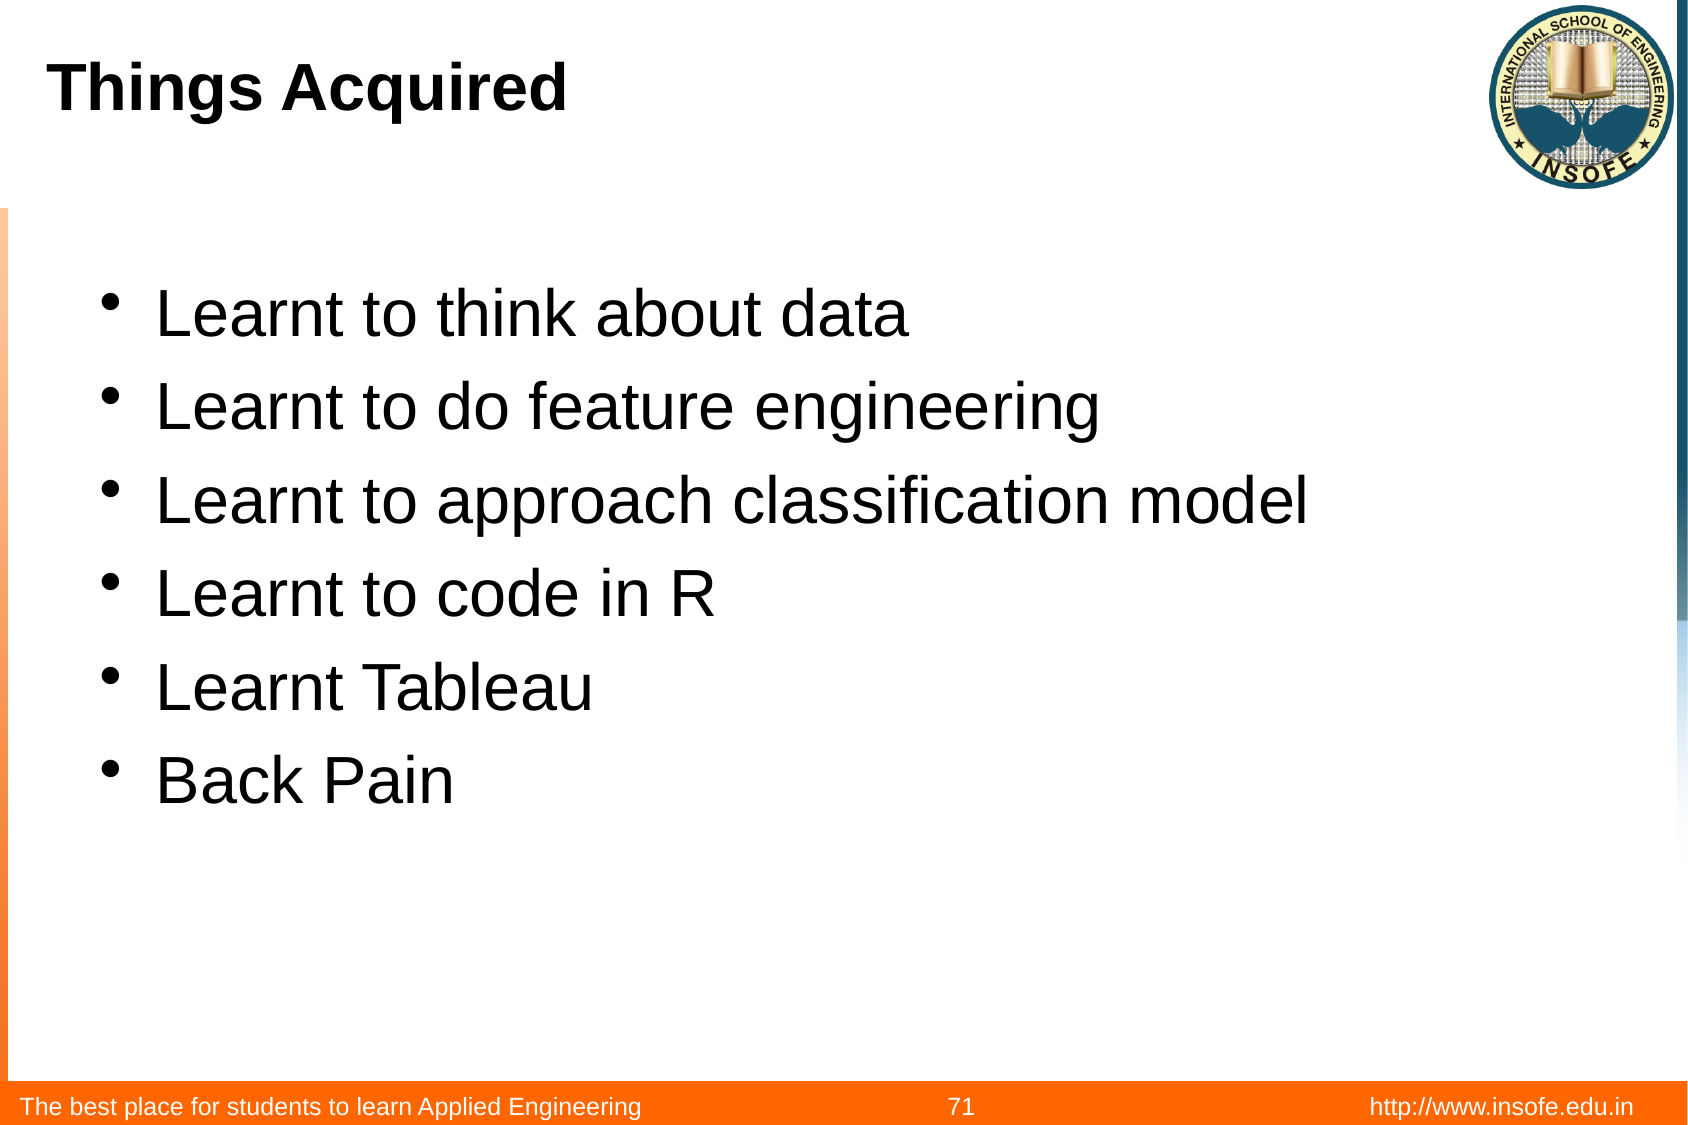

# Things Acquired
Learnt to think about data
Learnt to do feature engineering
Learnt to approach classification model
Learnt to code in R
Learnt Tableau
Back Pain